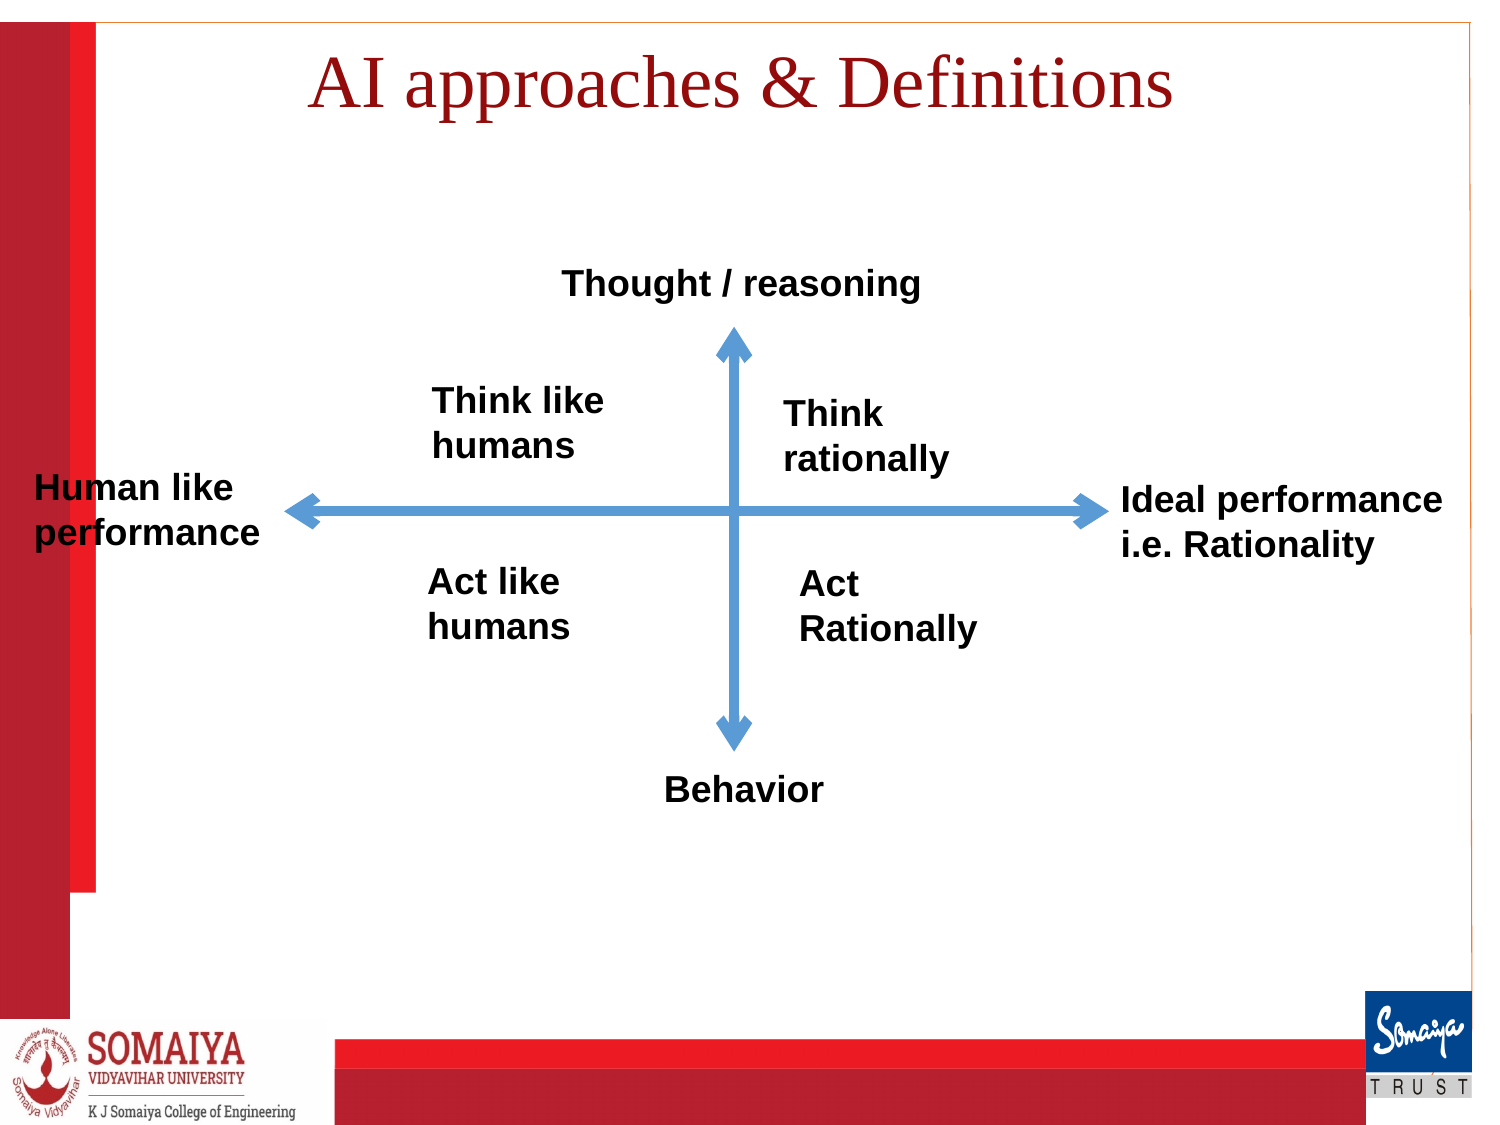

# AI approaches & Definitions
Thought / reasoning
Think like humans
Think rationally
Human like performance
Ideal performance
i.e. Rationality
Act like humans
Act Rationally
Behavior